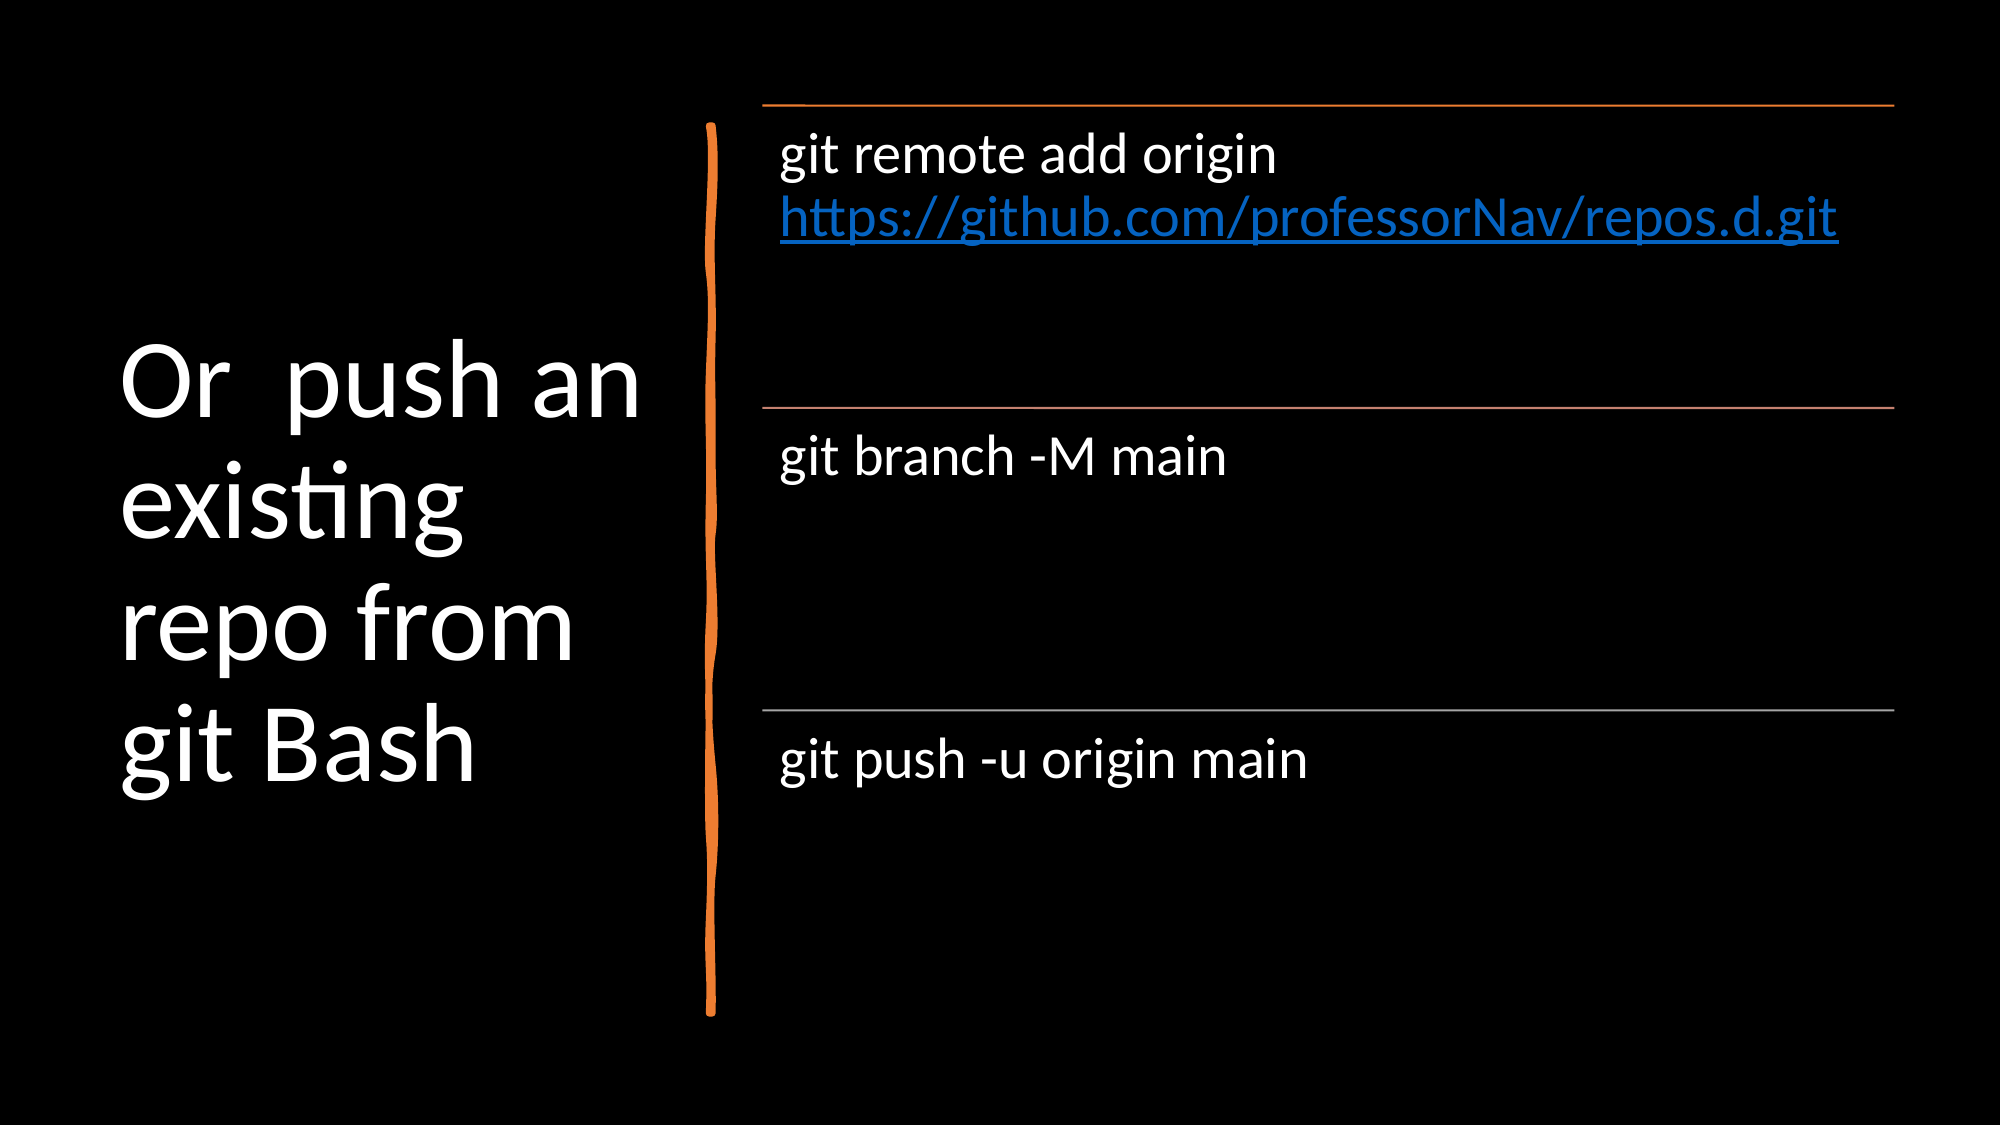

git remote add origin https://github.com/professorNav/repos.d.git
git branch -M main
git push -u origin main
# Or  push an existing repo from git Bash